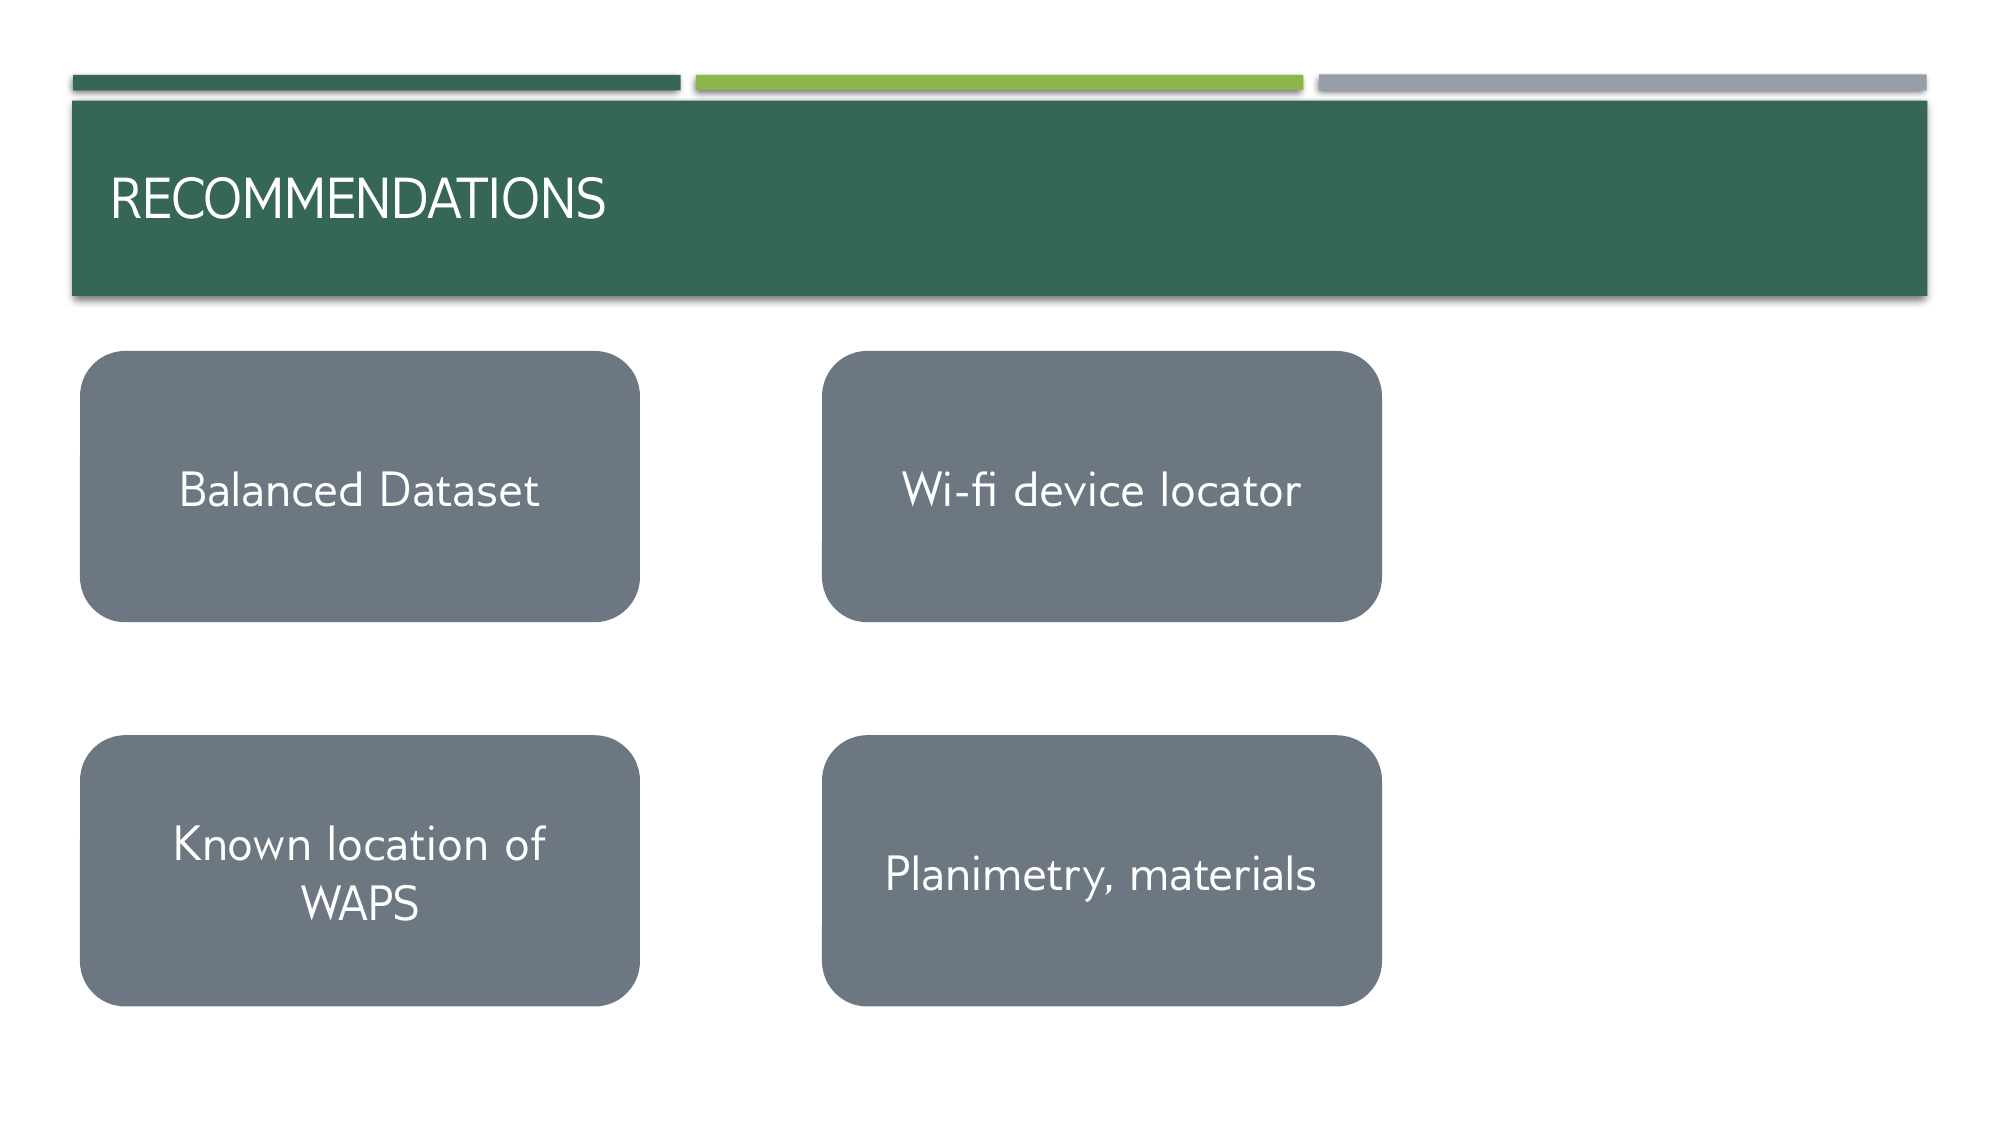

# Recommendations
Balanced Dataset
Wi-fi device locator
Known location of WAPS
Planimetry, materials